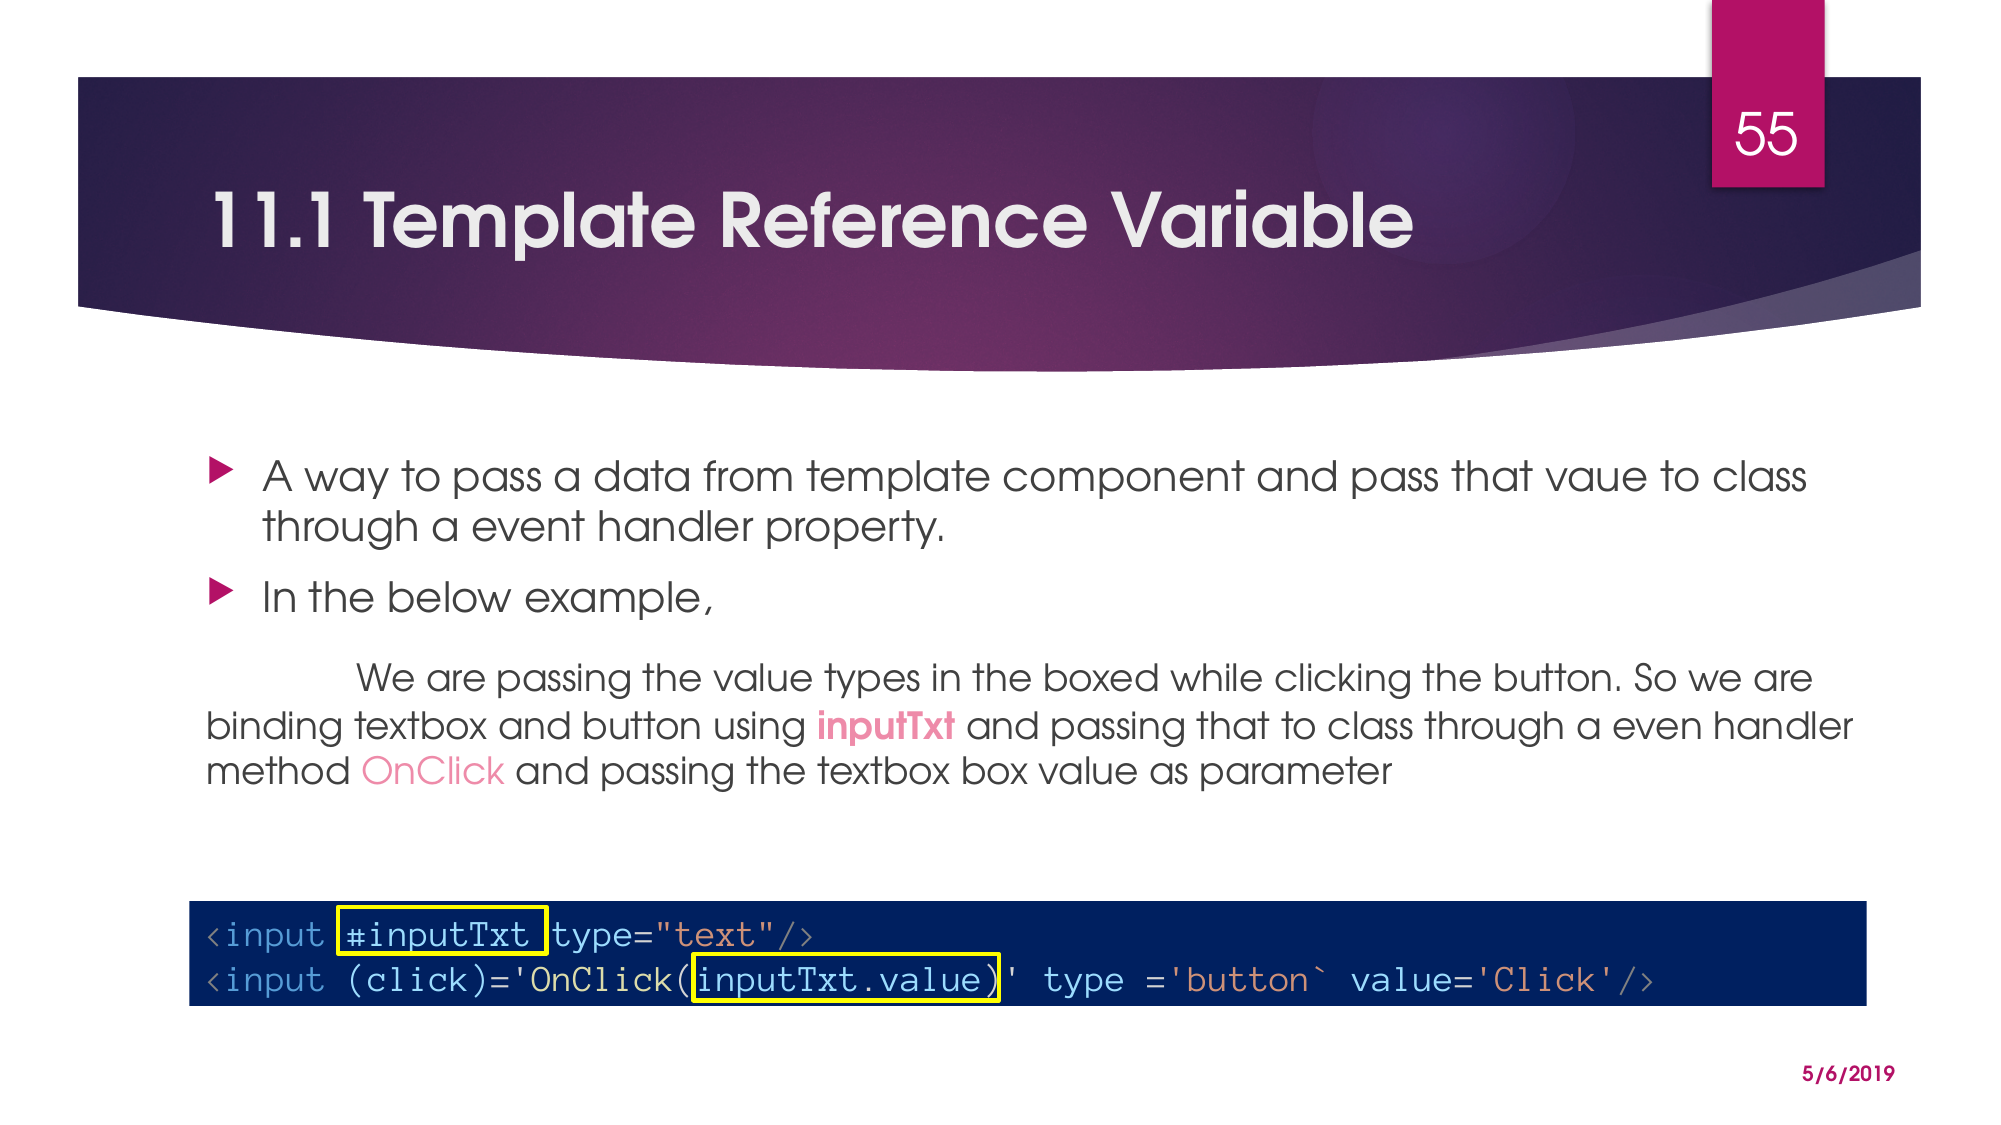

55
# 11.1 Template Reference Variable
A way to pass a data from template component and pass that vaue to class through a event handler property.
In the below example,
	We are passing the value types in the boxed while clicking the button. So we are binding textbox and button using inputTxt and passing that to class through a even handler method OnClick and passing the textbox box value as parameter
<input #inputTxt type="text"/>
<input (click)='OnClick(inputTxt.value)' type ='button` value='Click'/>

5/6/2019